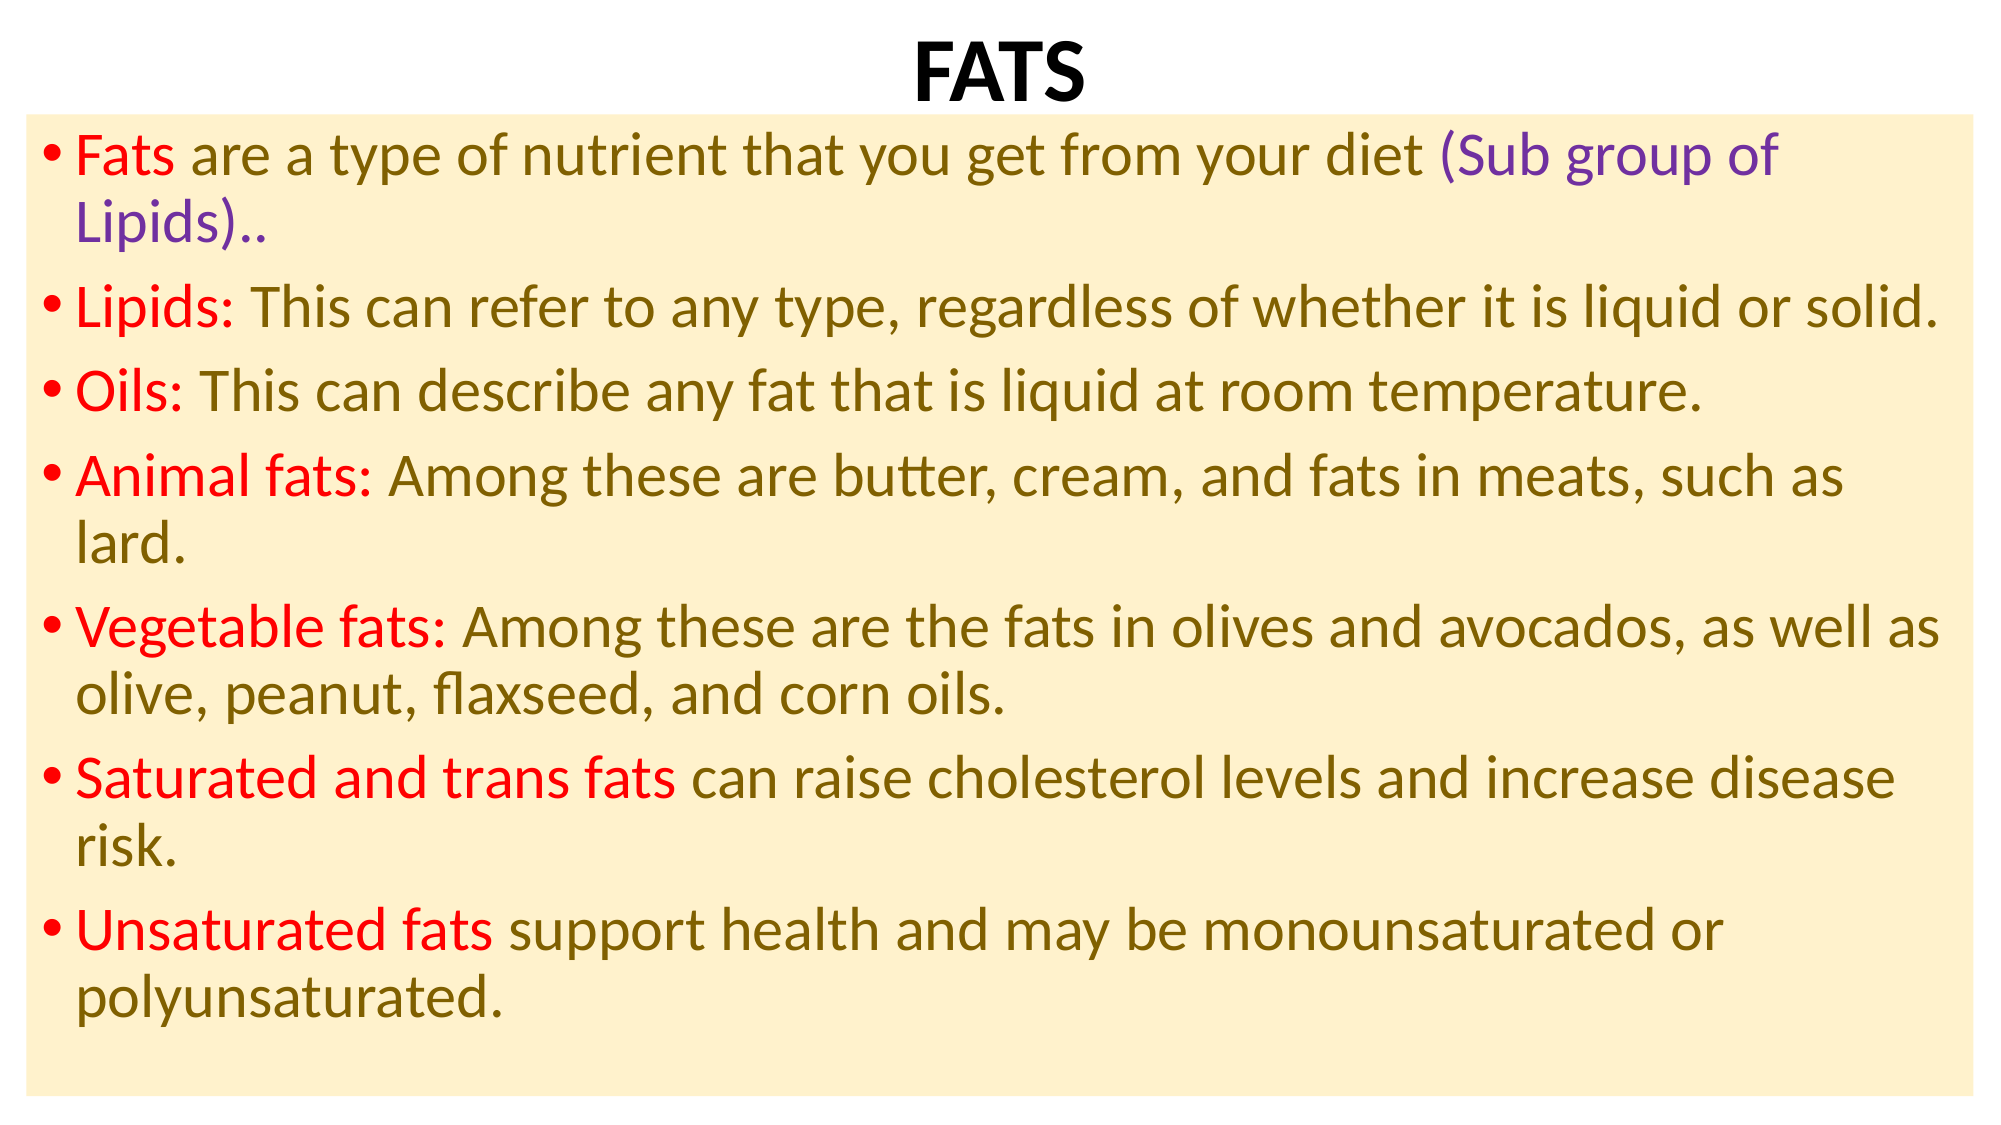

# FATS
Fats are a type of nutrient that you get from your diet (Sub group of Lipids)..
Lipids: This can refer to any type, regardless of whether it is liquid or solid.
Oils: This can describe any fat that is liquid at room temperature.
Animal fats: Among these are butter, cream, and fats in meats, such as lard.
Vegetable fats: Among these are the fats in olives and avocados, as well as olive, peanut, flaxseed, and corn oils.
Saturated and trans fats can raise cholesterol levels and increase disease risk.
Unsaturated fats support health and may be monounsaturated or polyunsaturated.